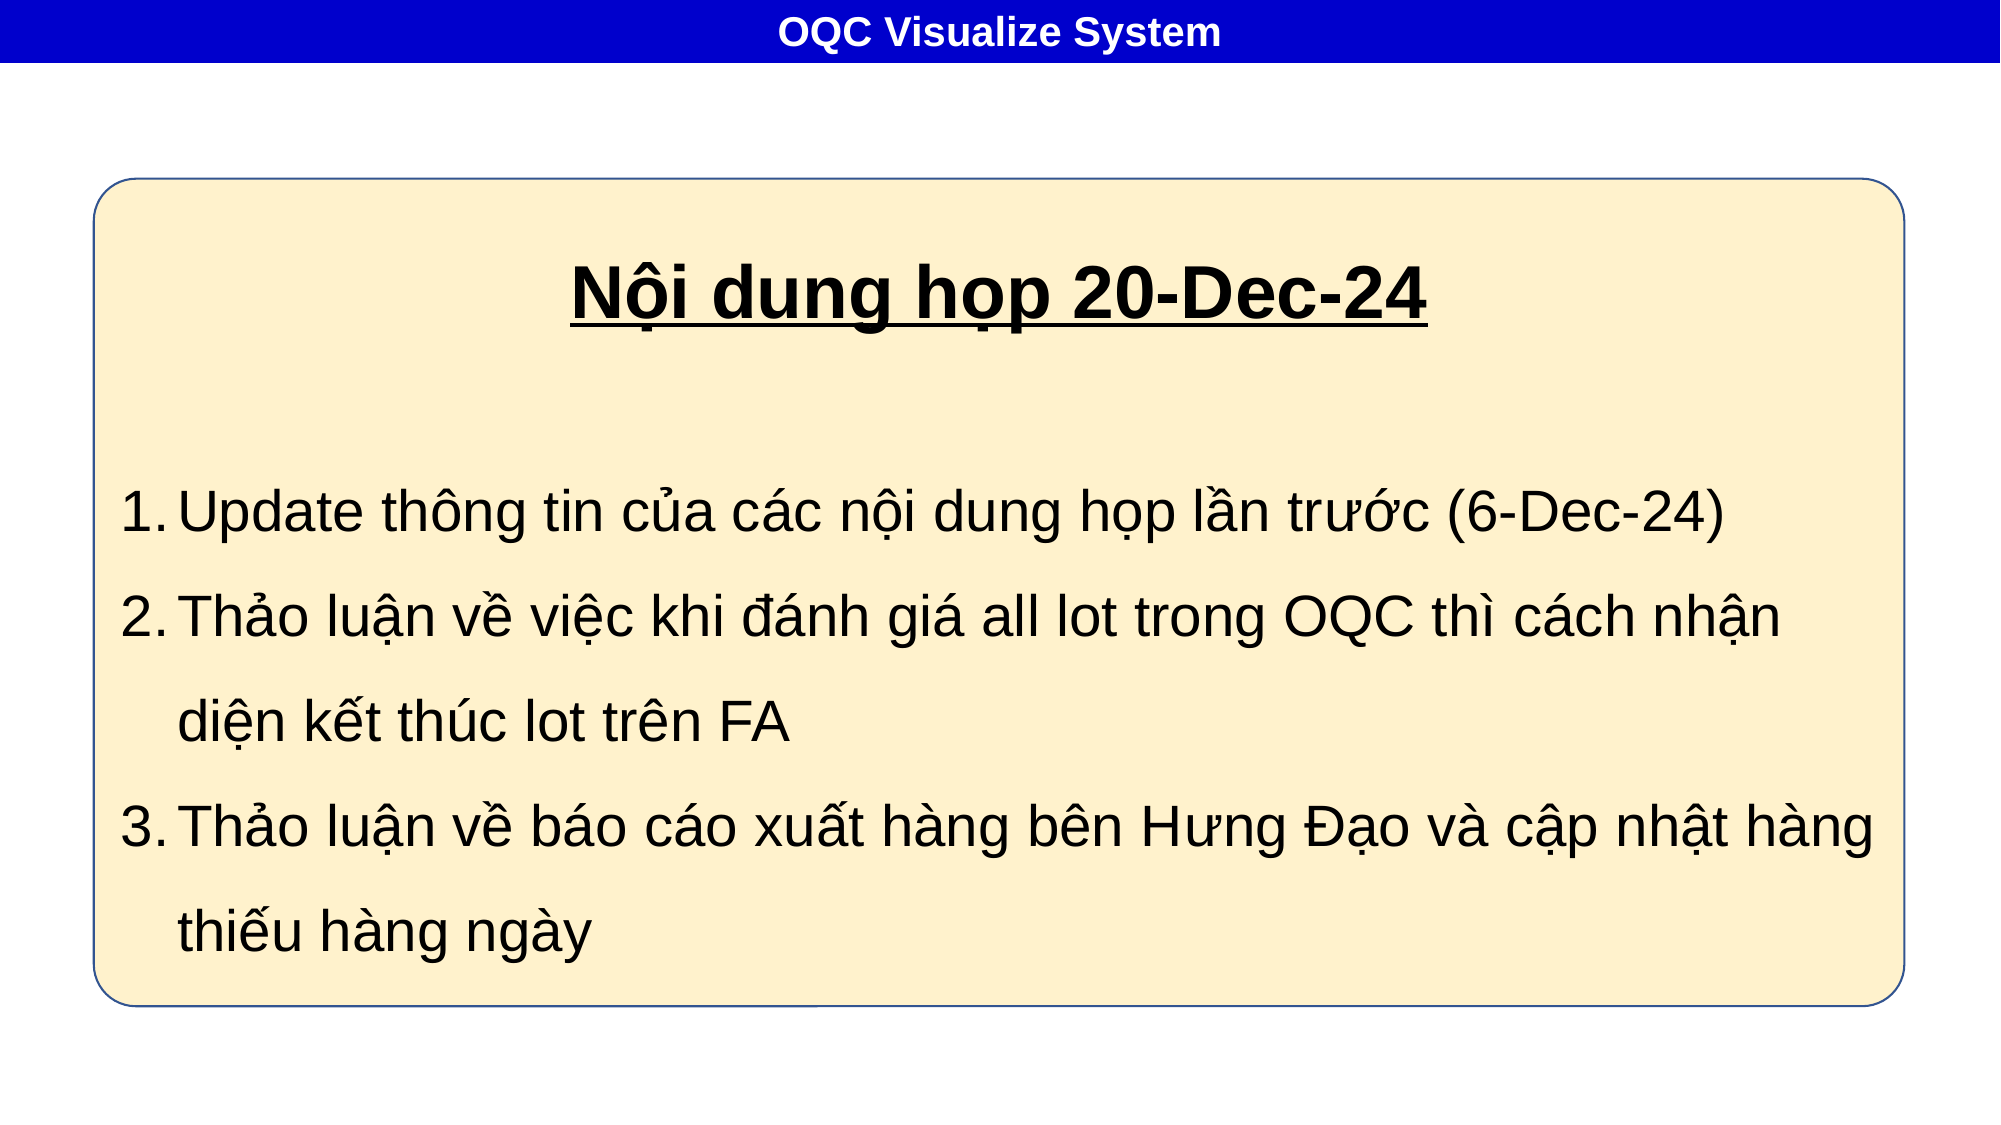

OQC Visualize System
4
Nội dung họp 20-Dec-24

Update thông tin của các nội dung họp lần trước (6-Dec-24)
Thảo luận về việc khi đánh giá all lot trong OQC thì cách nhận diện kết thúc lot trên FA
Thảo luận về báo cáo xuất hàng bên Hưng Đạo và cập nhật hàng thiếu hàng ngày